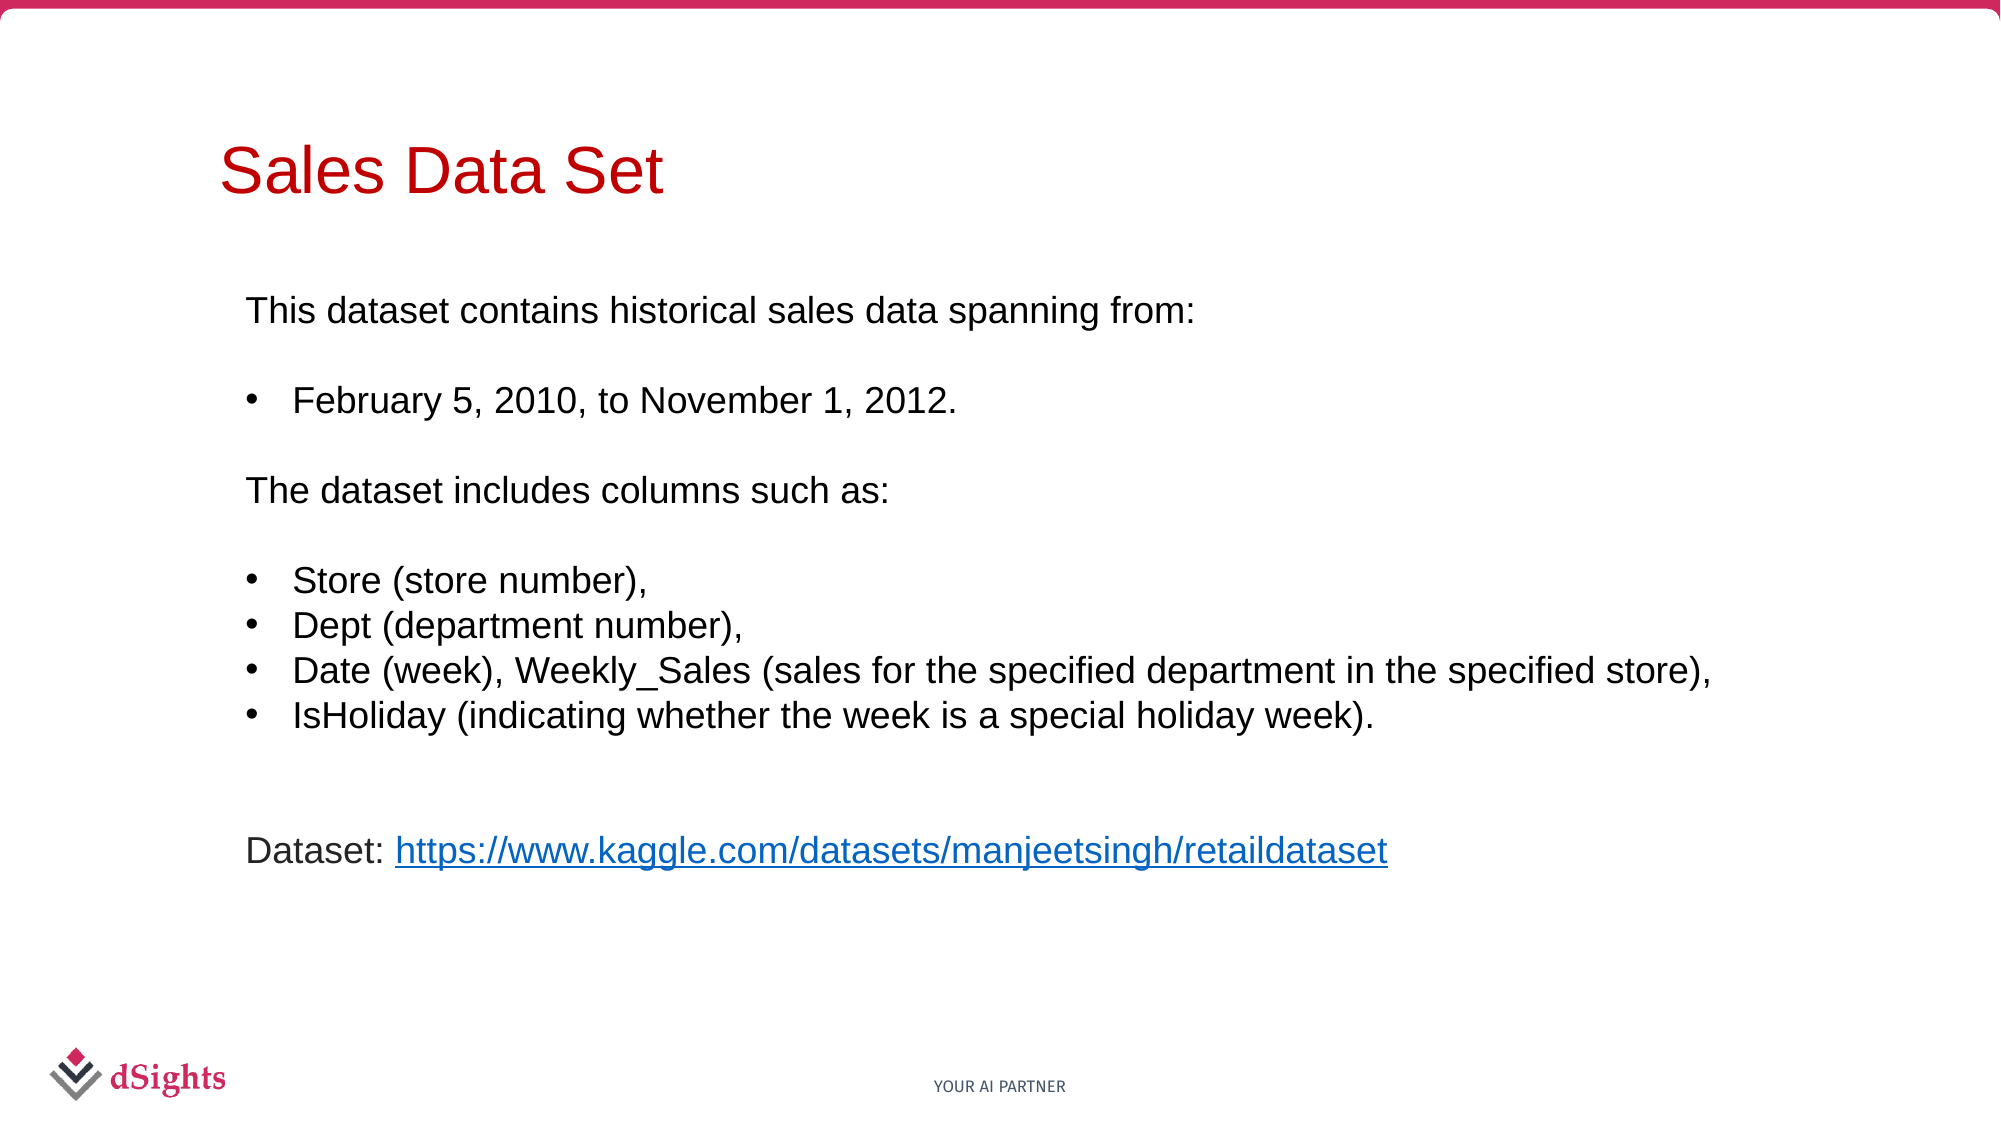

Sales Data Set
This dataset contains historical sales data spanning from:

February 5, 2010, to November 1, 2012.

The dataset includes columns such as:

Store (store number),
Dept (department number),
Date (week), Weekly_Sales (sales for the specified department in the specified store),
IsHoliday (indicating whether the week is a special holiday week).

Dataset: https://www.kaggle.com/datasets/manjeetsingh/retaildataset